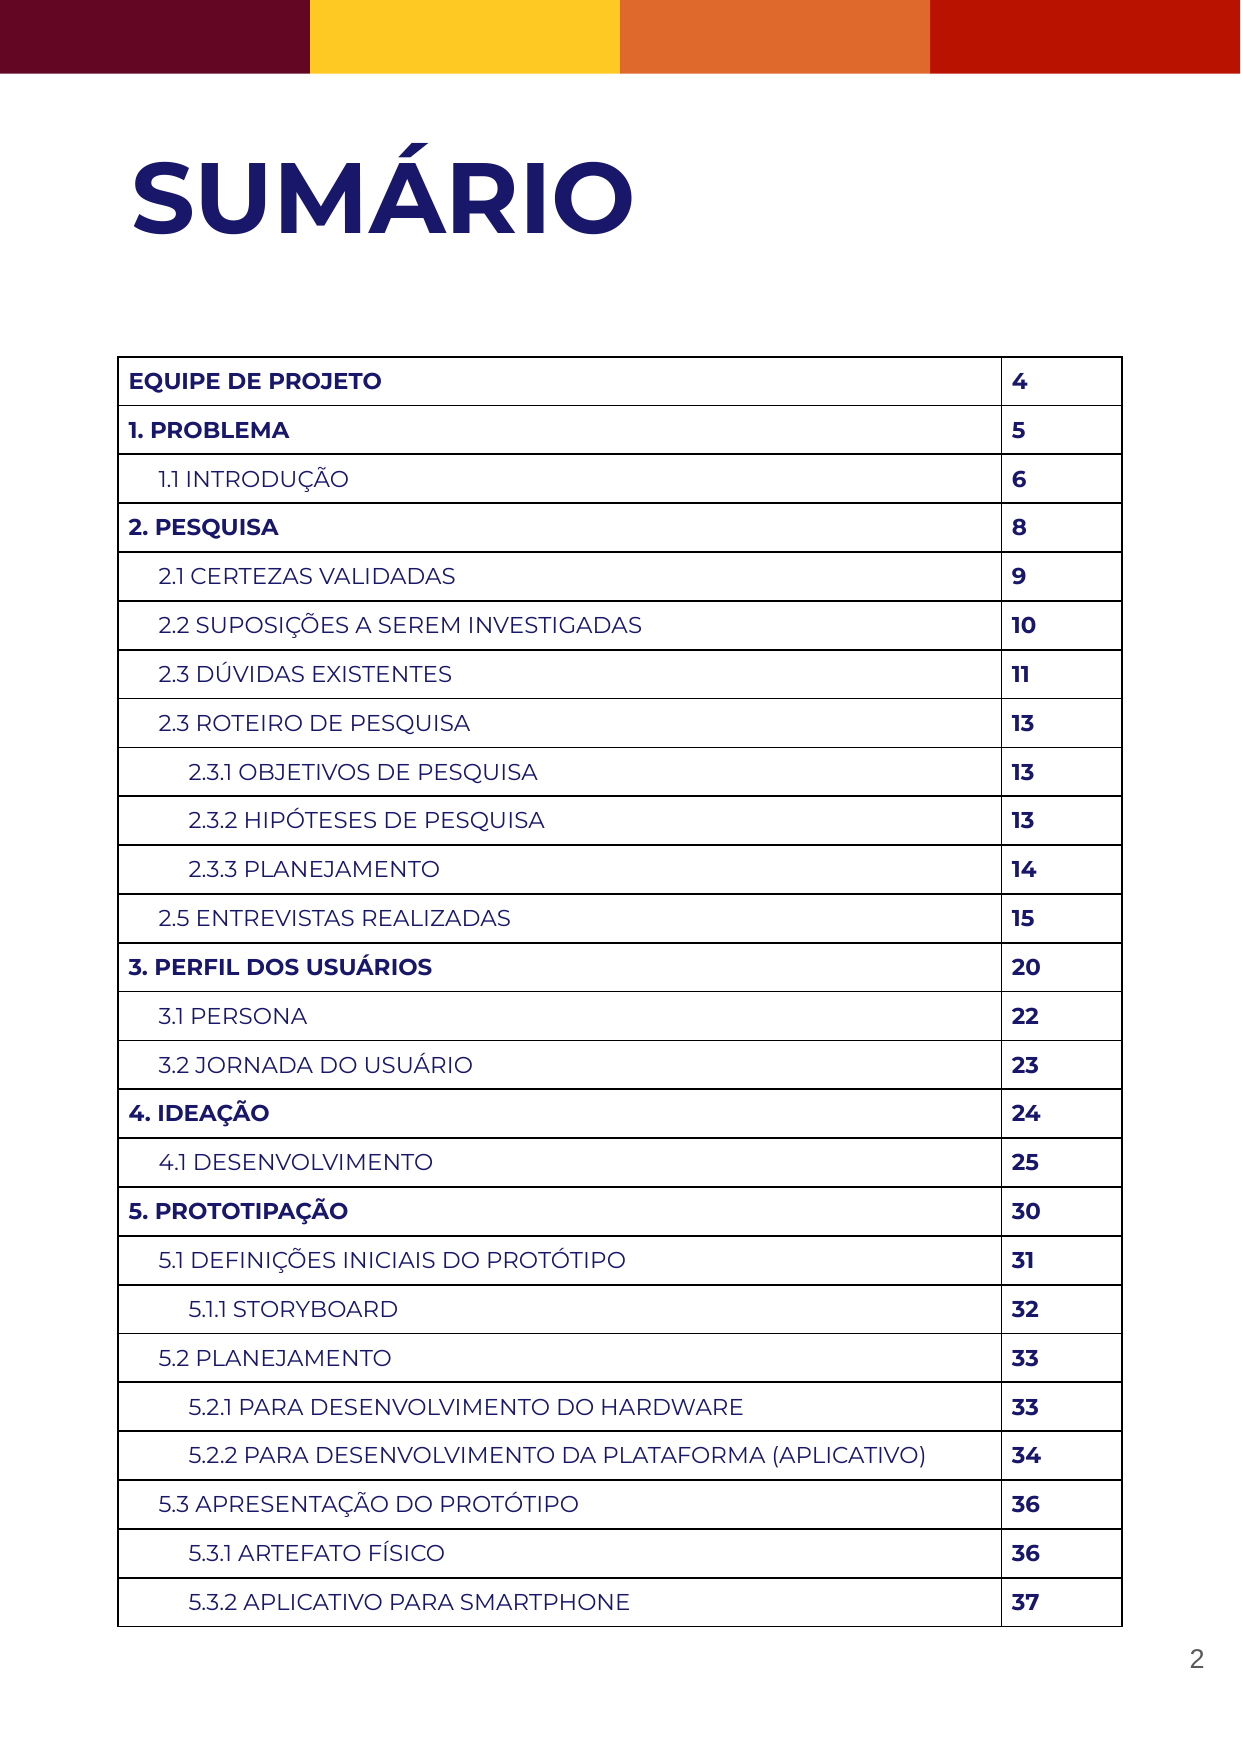

SUMÁRIO
| EQUIPE DE PROJETO | 4 |
| --- | --- |
| 1. PROBLEMA | 5 |
| 1.1 INTRODUÇÃO | 6 |
| 2. PESQUISA | 8 |
| 2.1 CERTEZAS VALIDADAS | 9 |
| 2.2 SUPOSIÇÕES A SEREM INVESTIGADAS | 10 |
| 2.3 DÚVIDAS EXISTENTES | 11 |
| 2.3 ROTEIRO DE PESQUISA | 13 |
| 2.3.1 OBJETIVOS DE PESQUISA | 13 |
| 2.3.2 HIPÓTESES DE PESQUISA | 13 |
| 2.3.3 PLANEJAMENTO | 14 |
| 2.5 ENTREVISTAS REALIZADAS | 15 |
| 3. PERFIL DOS USUÁRIOS | 20 |
| 3.1 PERSONA | 22 |
| 3.2 JORNADA DO USUÁRIO | 23 |
| 4. IDEAÇÃO | 24 |
| 4.1 DESENVOLVIMENTO | 25 |
| 5. PROTOTIPAÇÃO | 30 |
| 5.1 DEFINIÇÕES INICIAIS DO PROTÓTIPO | 31 |
| 5.1.1 STORYBOARD | 32 |
| 5.2 PLANEJAMENTO | 33 |
| 5.2.1 PARA DESENVOLVIMENTO DO HARDWARE | 33 |
| 5.2.2 PARA DESENVOLVIMENTO DA PLATAFORMA (APLICATIVO) | 34 |
| 5.3 APRESENTAÇÃO DO PROTÓTIPO | 36 |
| 5.3.1 ARTEFATO FÍSICO | 36 |
| 5.3.2 APLICATIVO PARA SMARTPHONE | 37 |
2